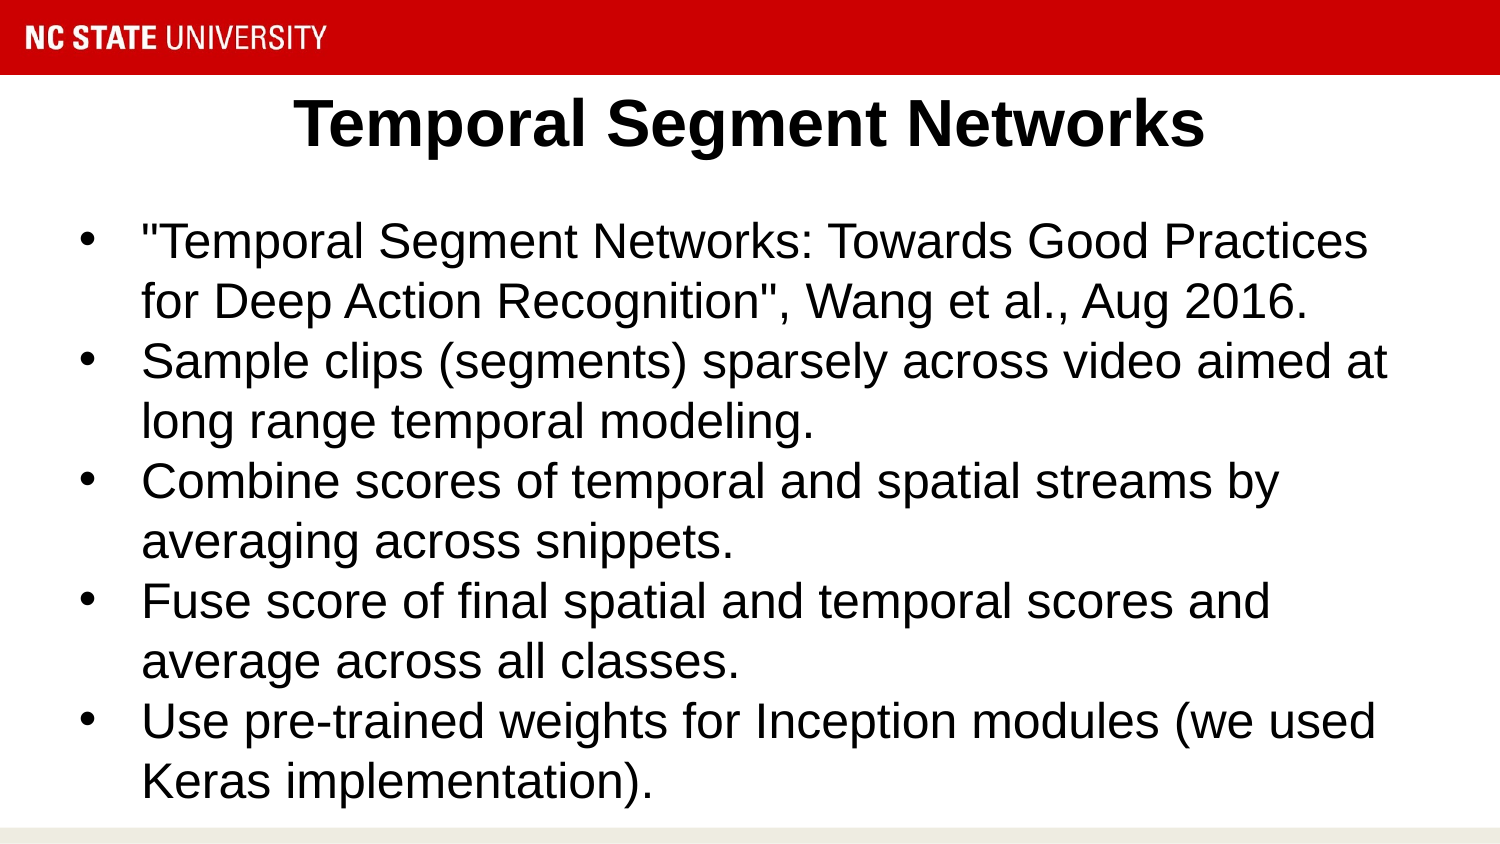

# Temporal Segment Networks
"Temporal Segment Networks: Towards Good Practices for Deep Action Recognition", Wang et al., Aug 2016.
Sample clips (segments) sparsely across video aimed at long range temporal modeling.
Combine scores of temporal and spatial streams by averaging across snippets.
Fuse score of final spatial and temporal scores and average across all classes.
Use pre-trained weights for Inception modules (we used Keras implementation).